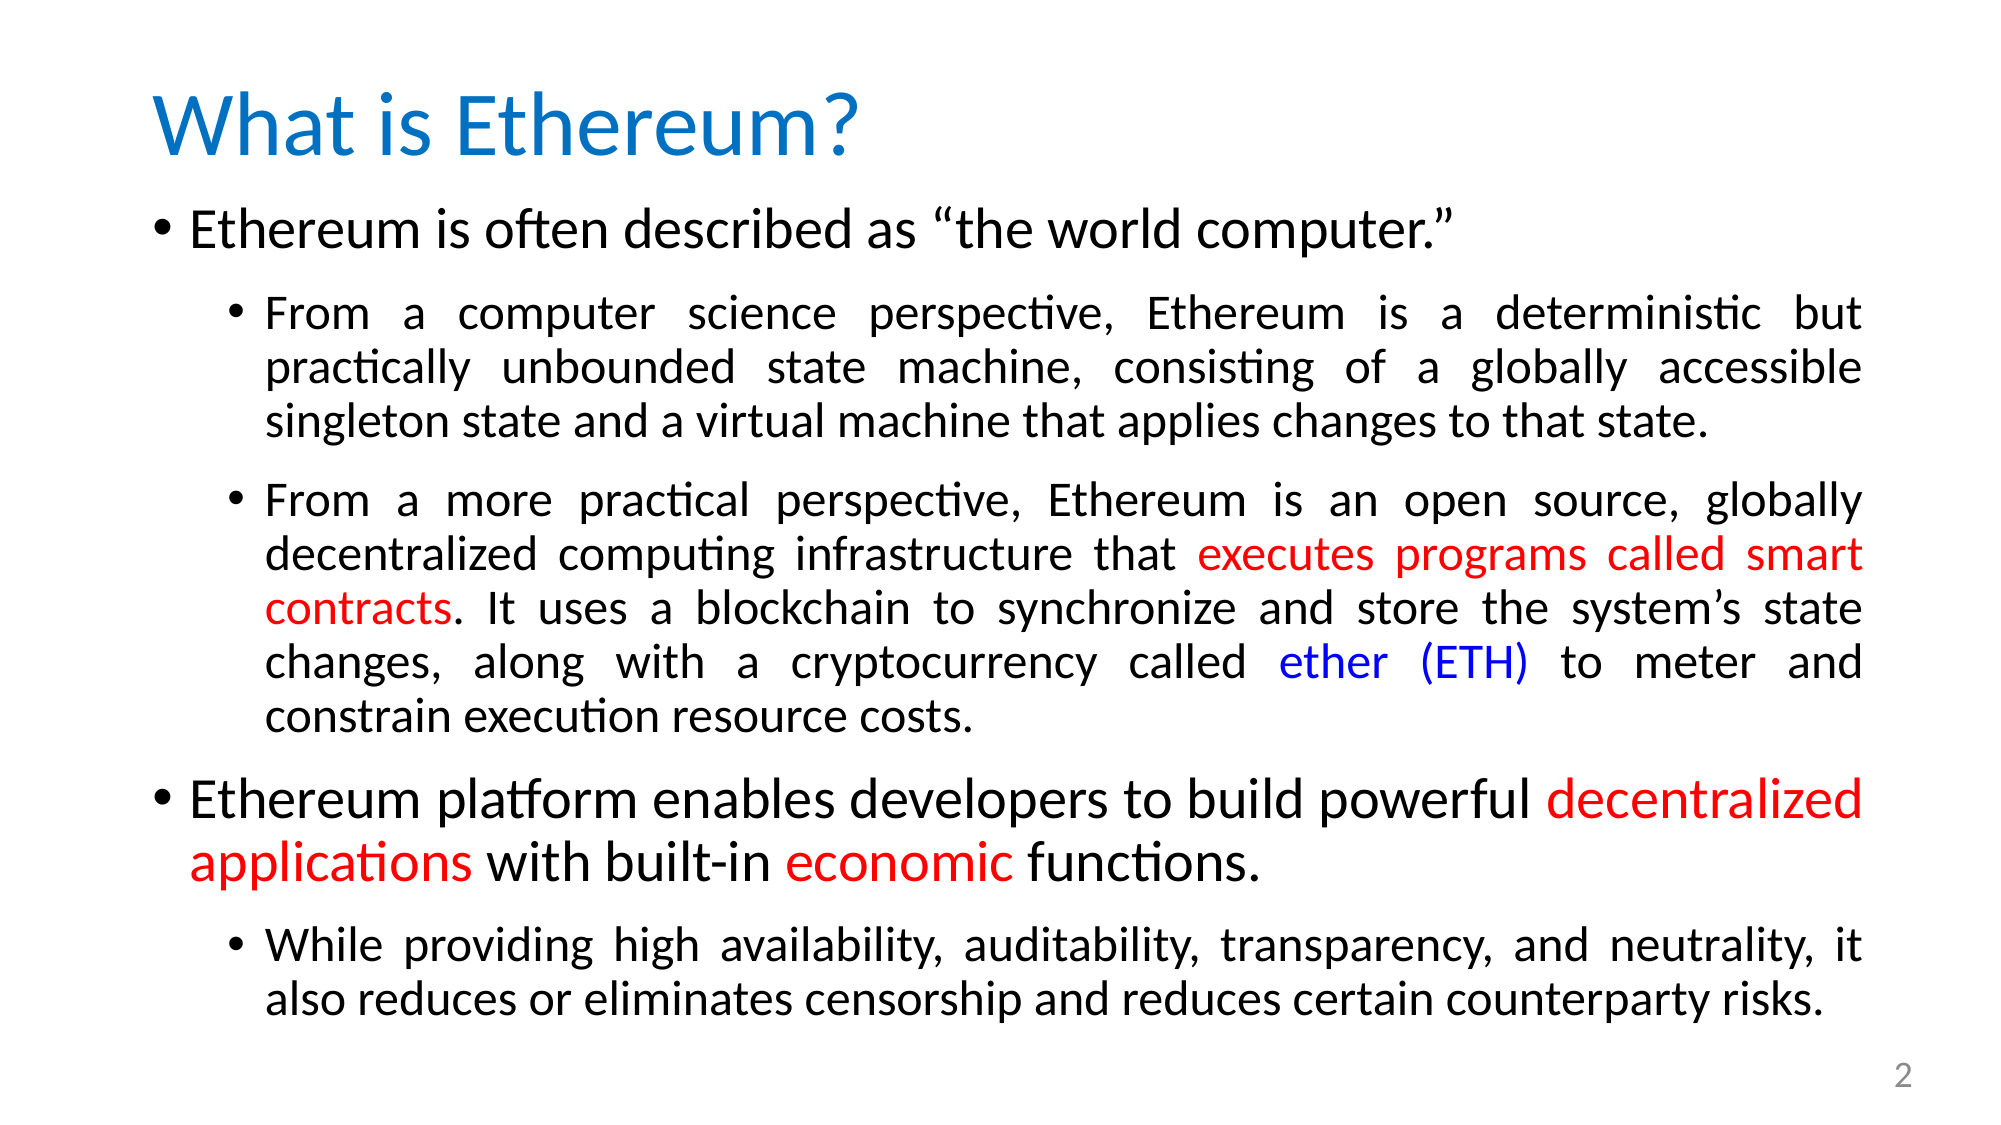

# What is Ethereum?
Ethereum is often described as “the world computer.”
From a computer science perspective, Ethereum is a deterministic but practically unbounded state machine, consisting of a globally accessible singleton state and a virtual machine that applies changes to that state.
From a more practical perspective, Ethereum is an open source, globally decentralized computing infrastructure that executes programs called smart contracts. It uses a blockchain to synchronize and store the system’s state changes, along with a cryptocurrency called ether (ETH) to meter and constrain execution resource costs.
Ethereum platform enables developers to build powerful decentralized applications with built-in economic functions.
While providing high availability, auditability, transparency, and neutrality, it also reduces or eliminates censorship and reduces certain counterparty risks.
2